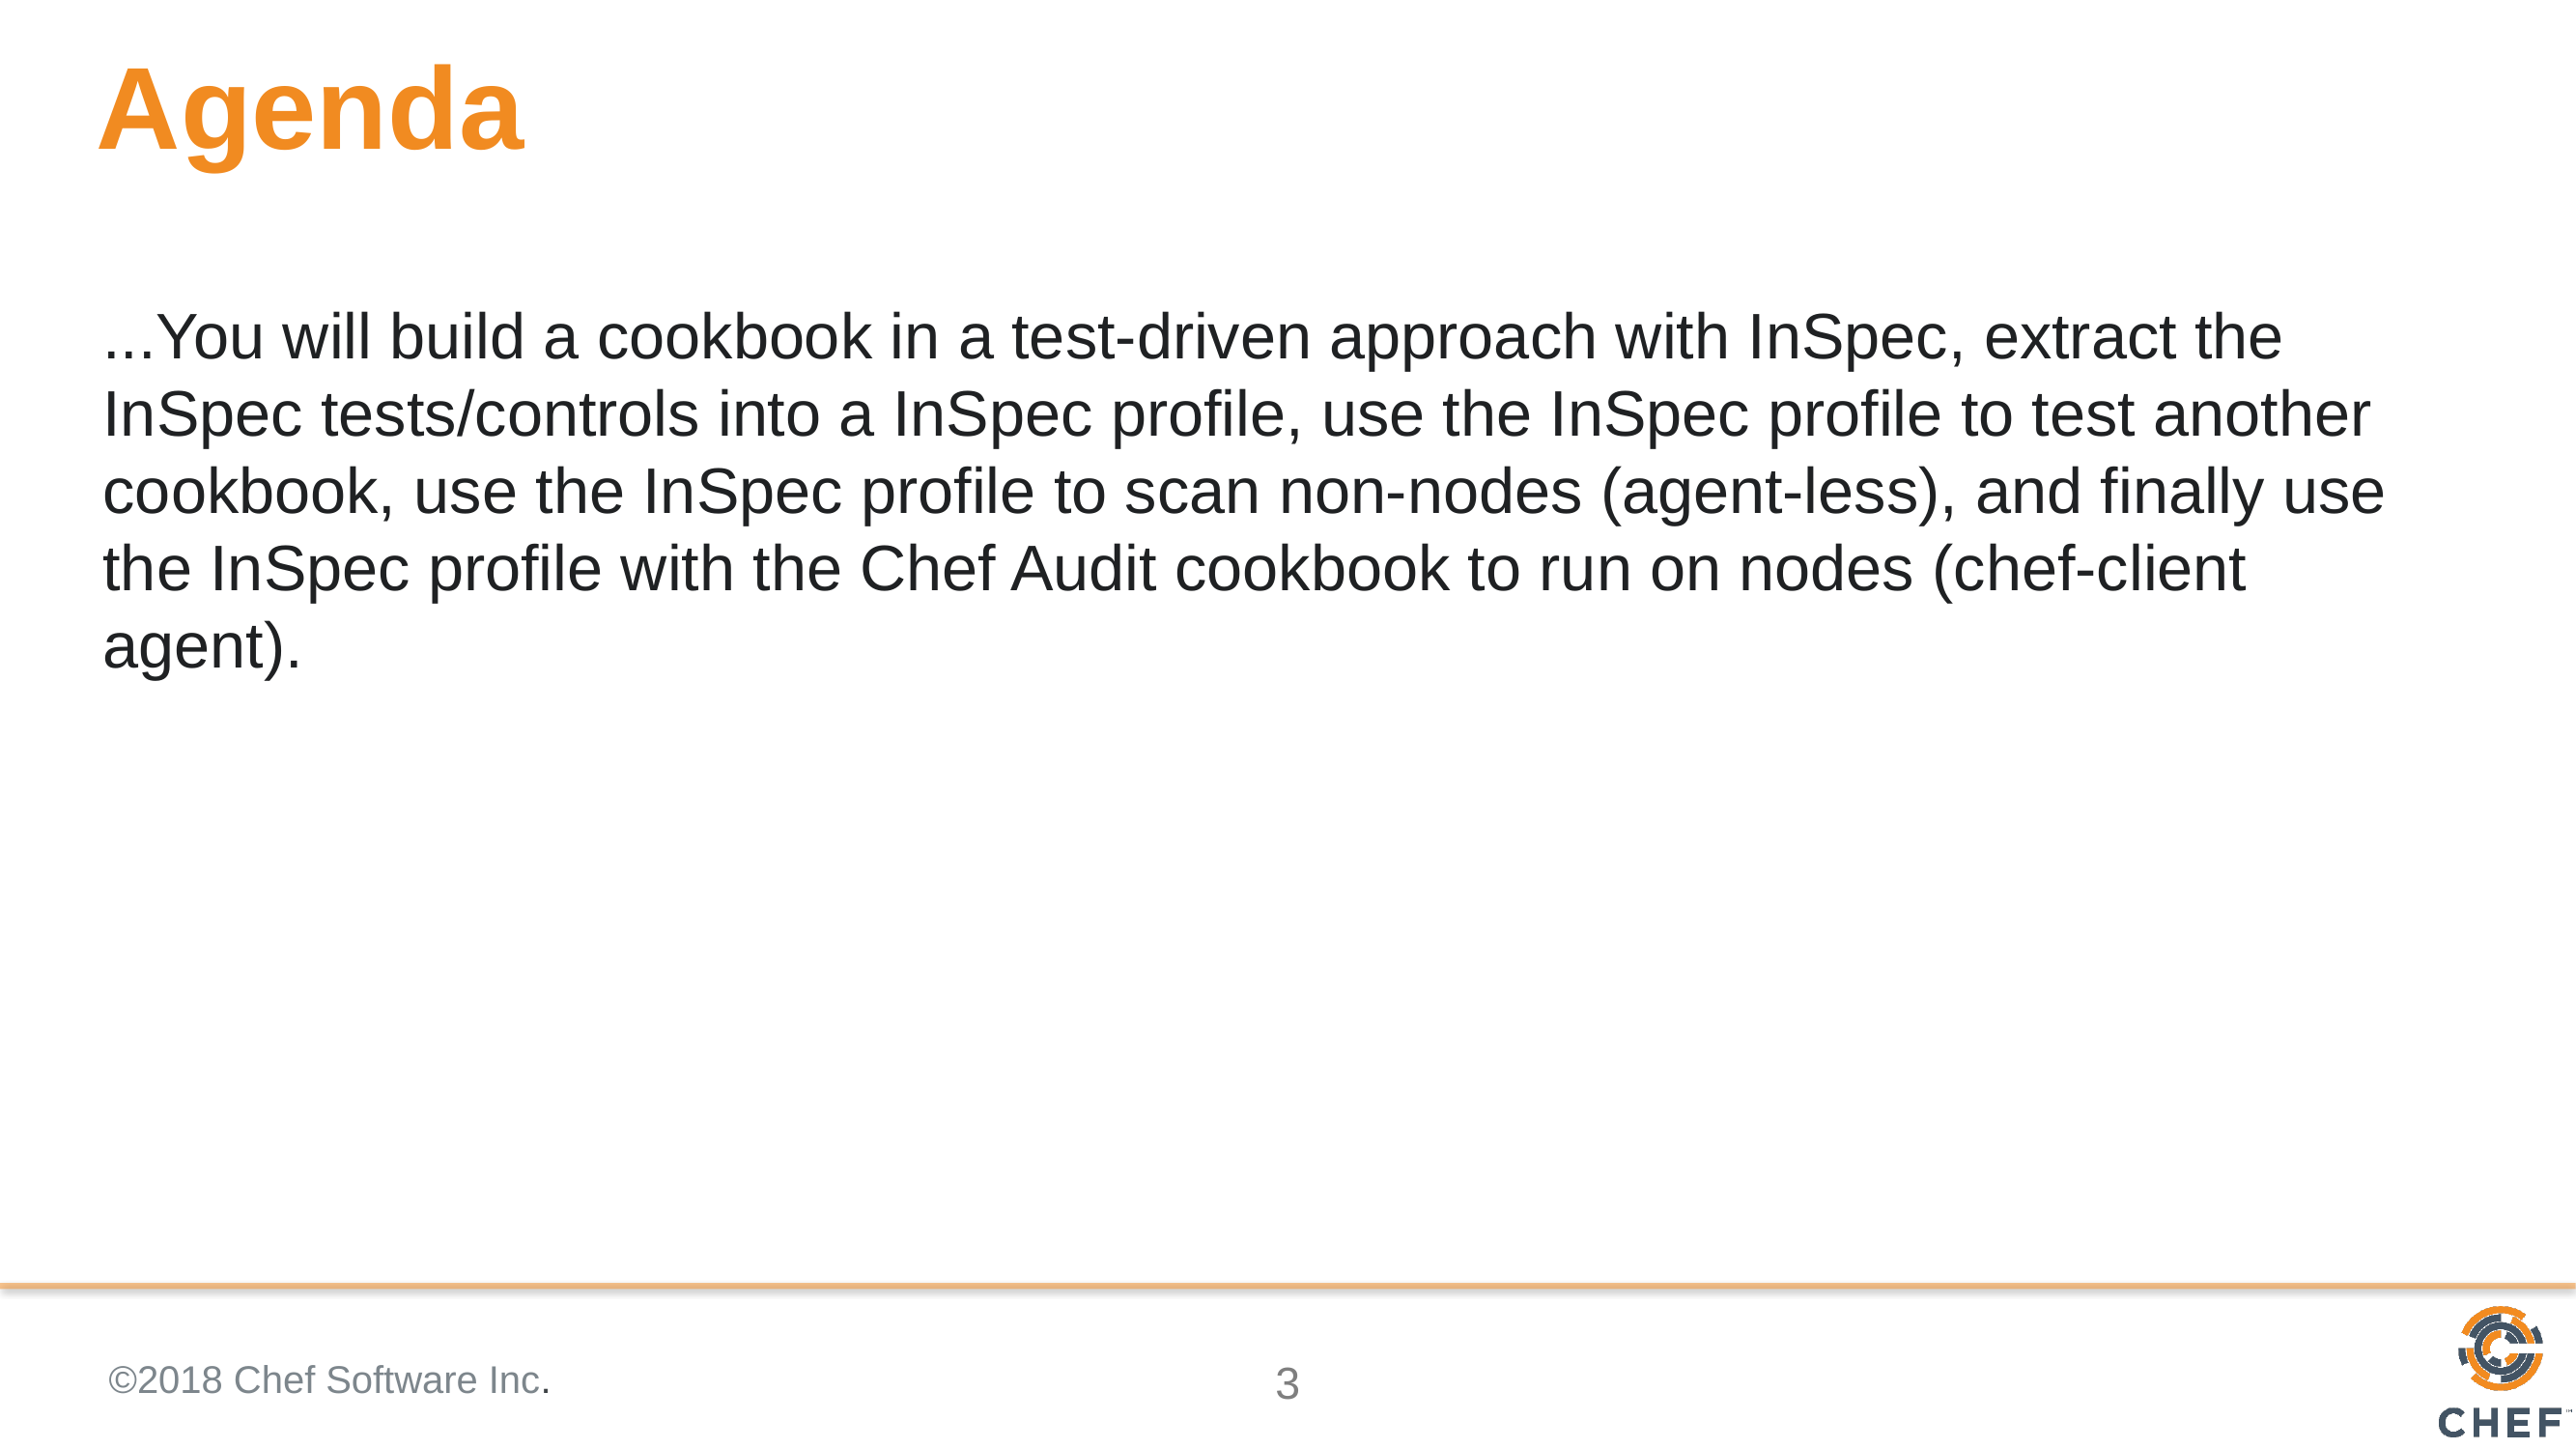

# Agenda
...You will build a cookbook in a test-driven approach with InSpec, extract the InSpec tests/controls into a InSpec profile, use the InSpec profile to test another cookbook, use the InSpec profile to scan non-nodes (agent-less), and finally use the InSpec profile with the Chef Audit cookbook to run on nodes (chef-client agent).